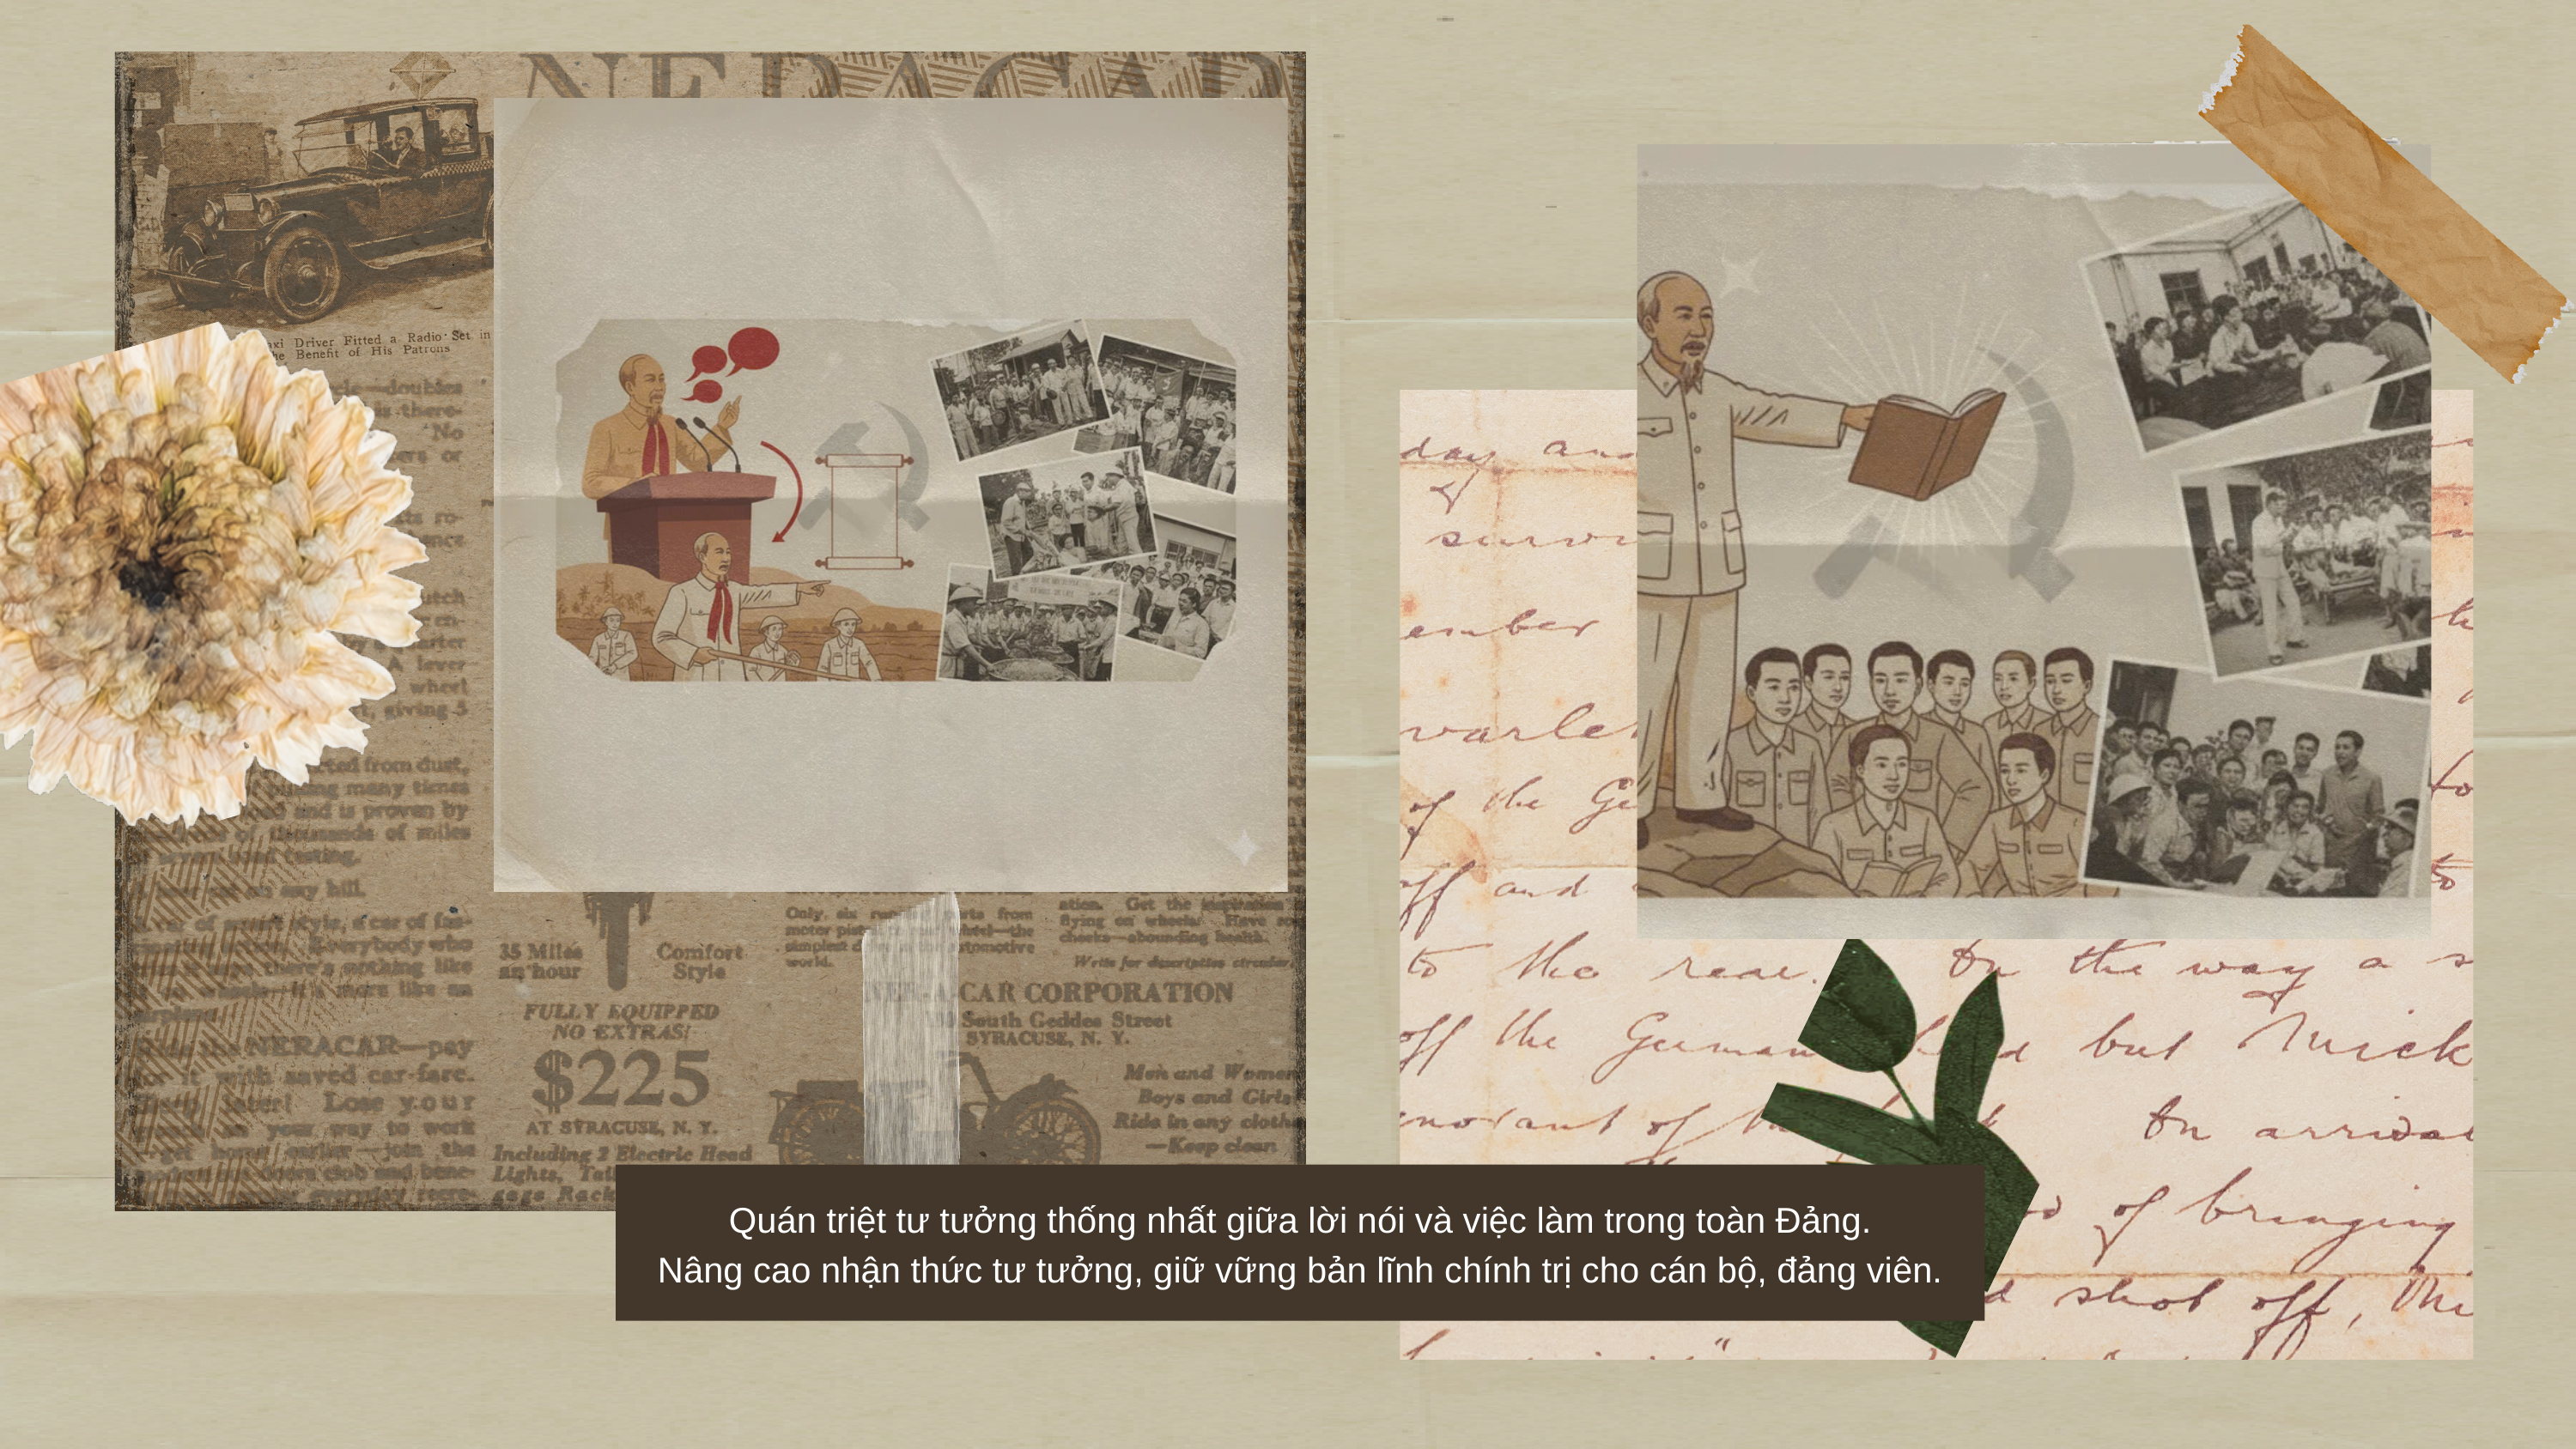

Quán triệt tư tưởng thống nhất giữa lời nói và việc làm trong toàn Đảng.
Nâng cao nhận thức tư tưởng, giữ vững bản lĩnh chính trị cho cán bộ, đảng viên.